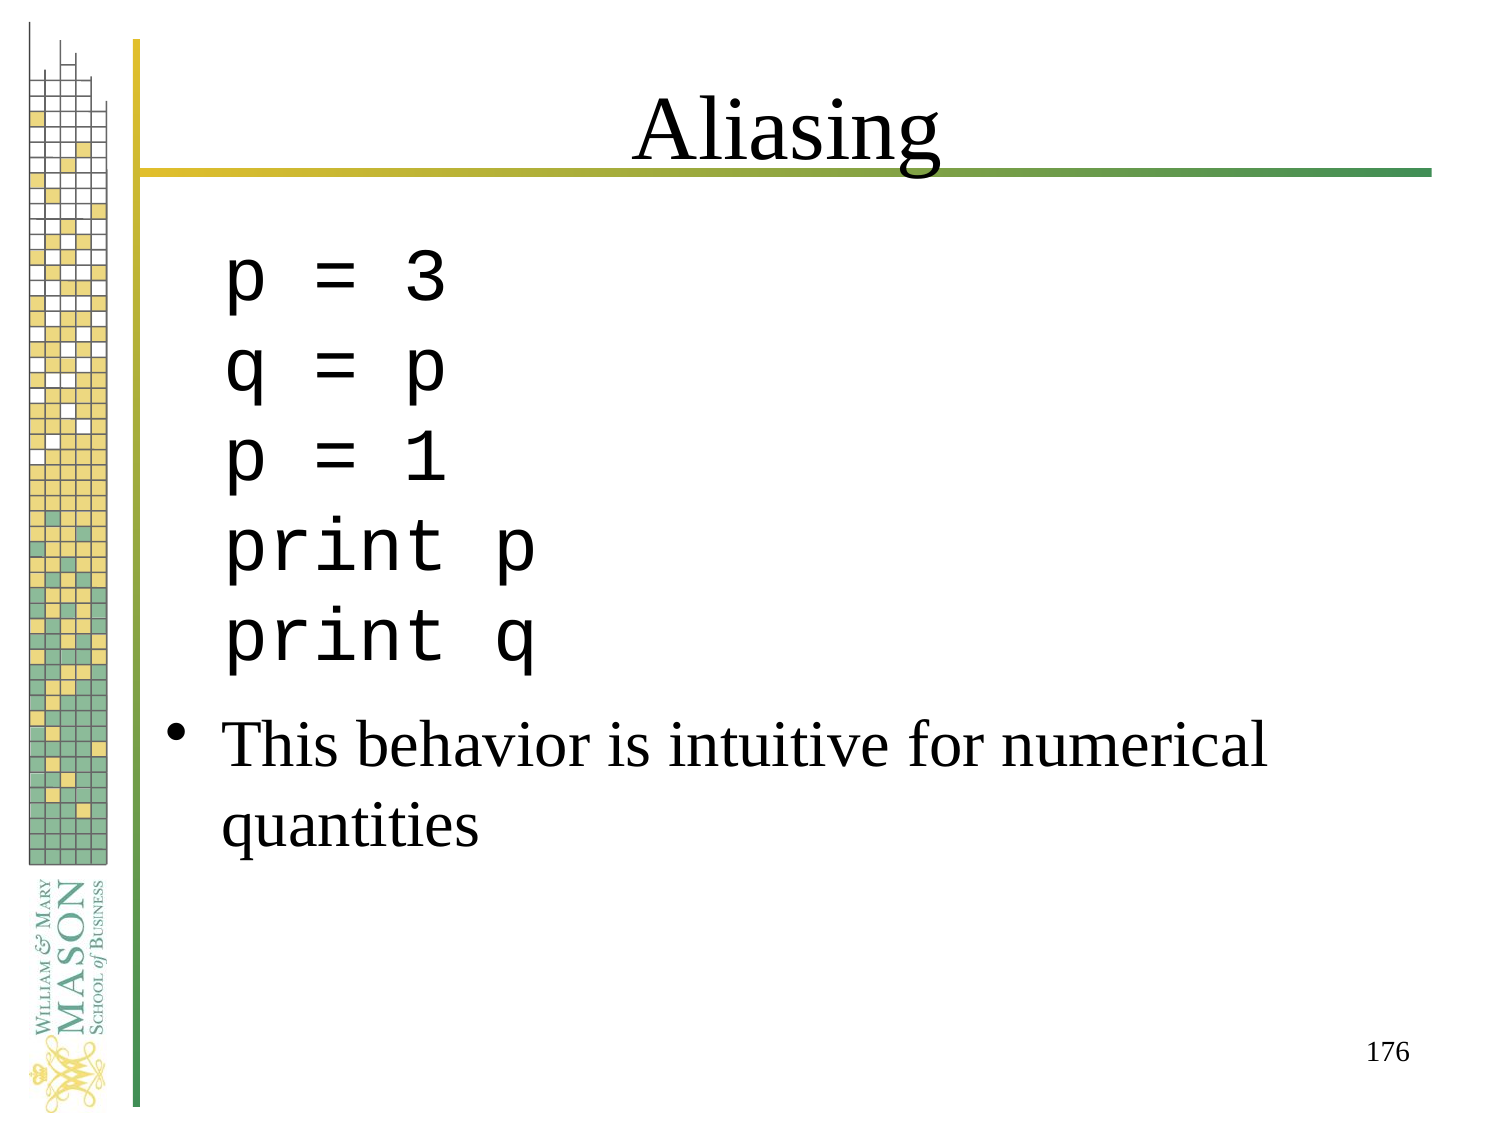

# Aliasing
p = 3
q = p
p = 1
print p
print q
This behavior is intuitive for numerical quantities
176